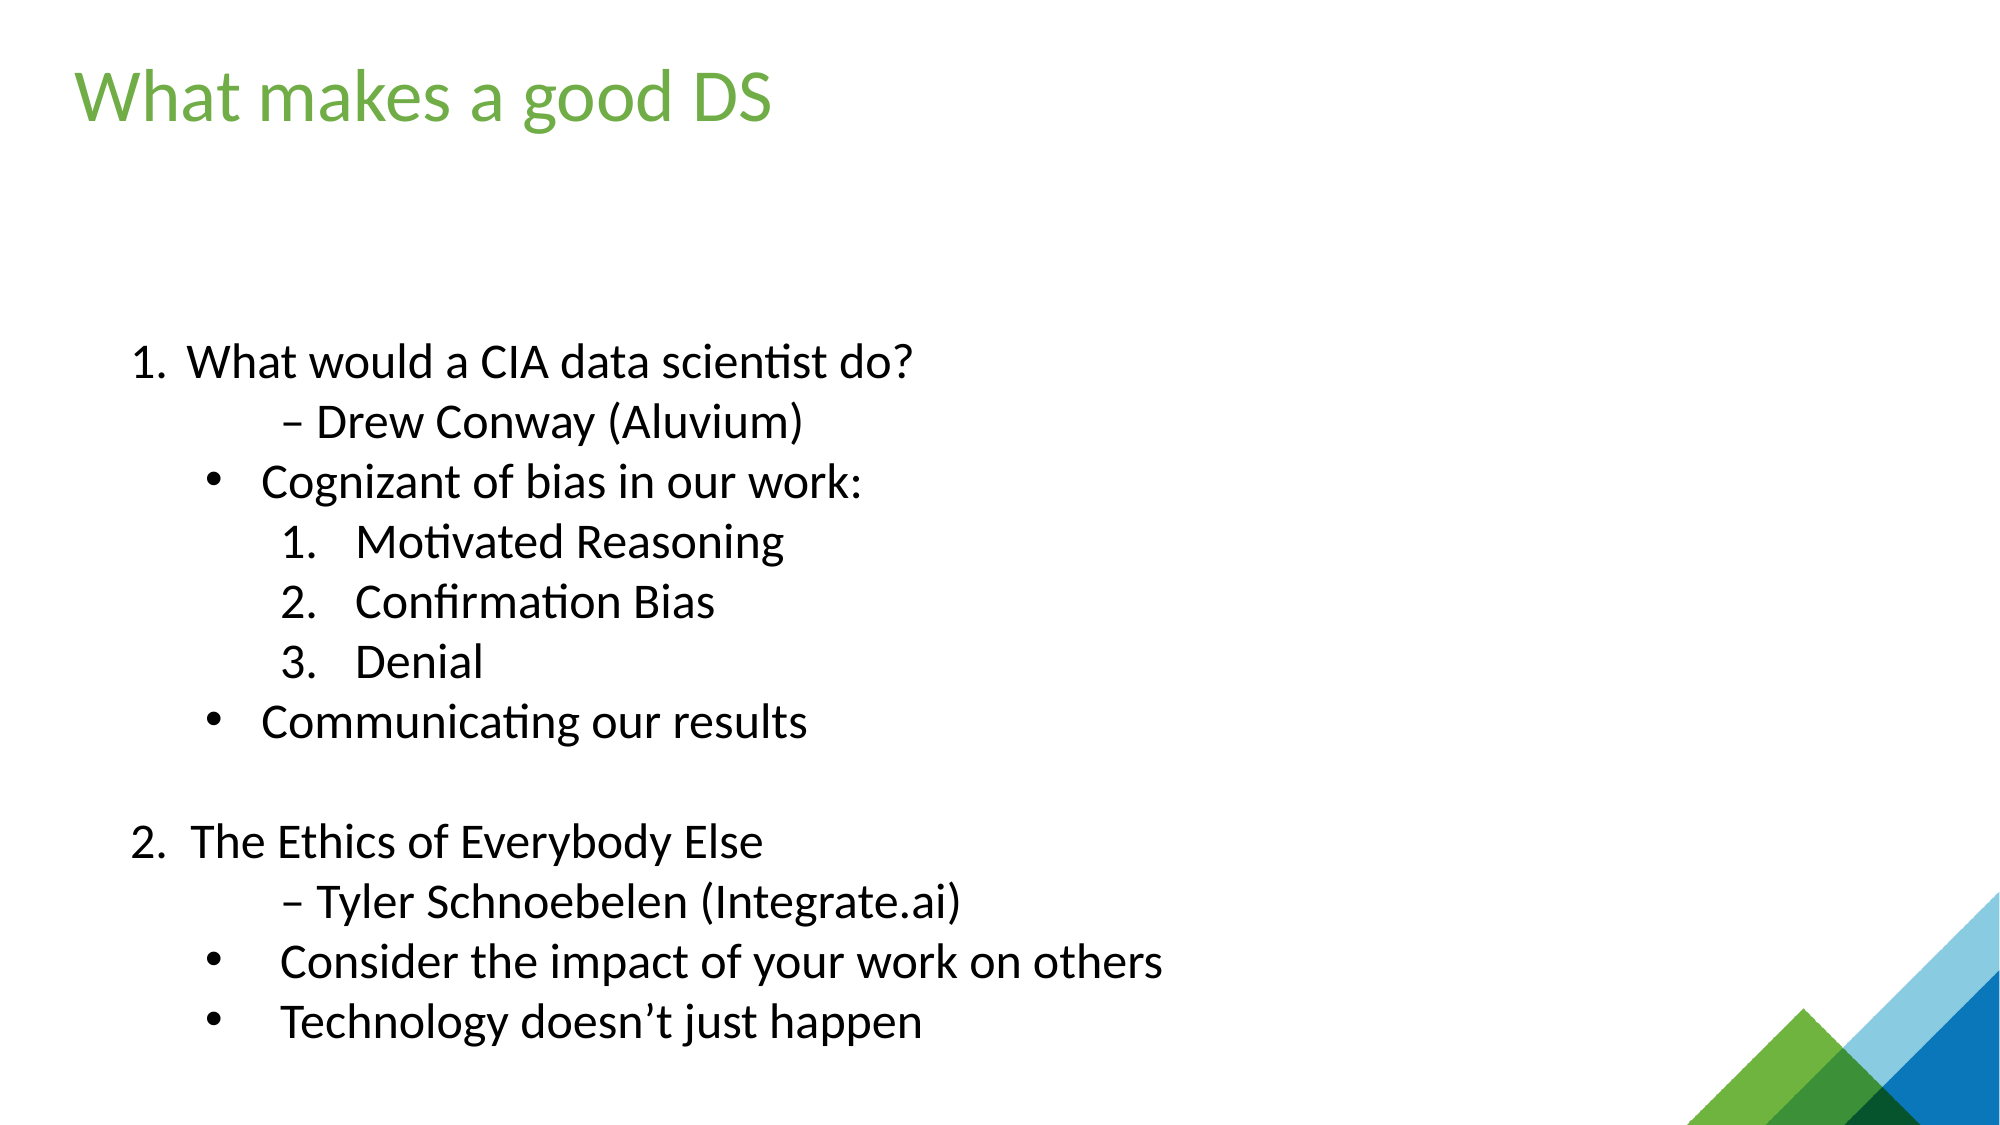

What makes a good DS
What would a CIA data scientist do?
	– Drew Conway (Aluvium)
Cognizant of bias in our work:
Motivated Reasoning
Confirmation Bias
Denial
Communicating our results

2.  The Ethics of Everybody Else
	– Tyler Schnoebelen (Integrate.ai)
Consider the impact of your work on others
Technology doesn’t just happen